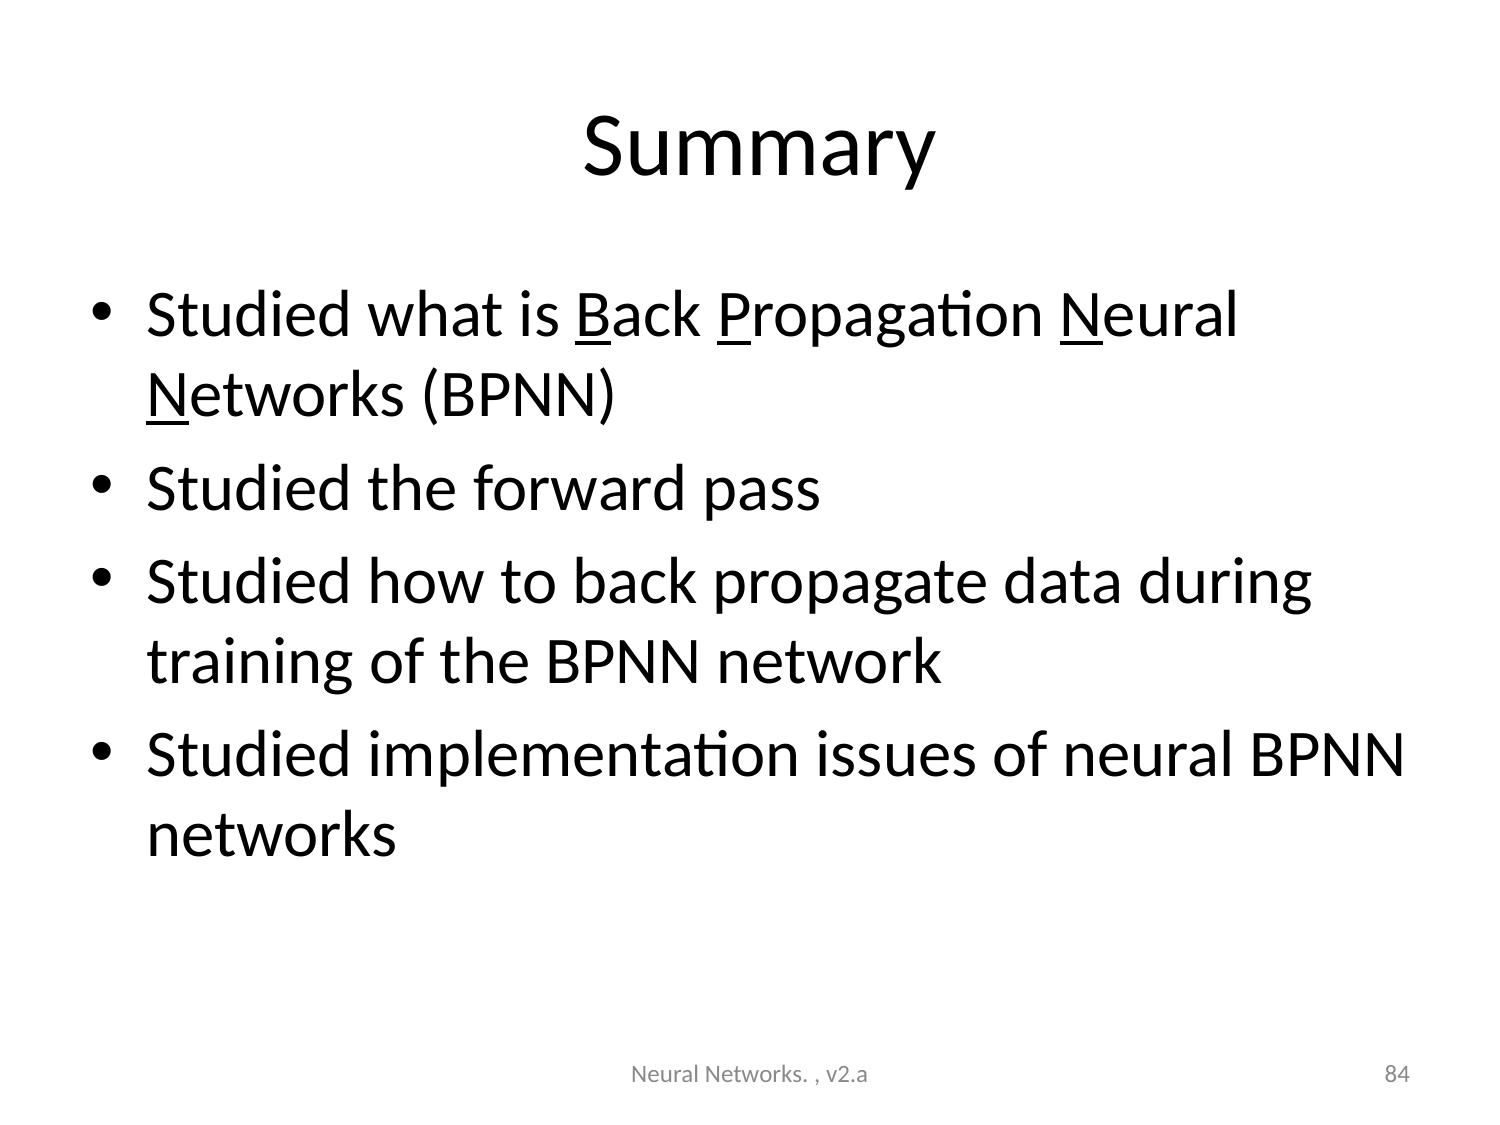

# Summary
Studied what is Back Propagation Neural Networks (BPNN)
Studied the forward pass
Studied how to back propagate data during training of the BPNN network
Studied implementation issues of neural BPNN networks
Neural Networks. , v2.a
84